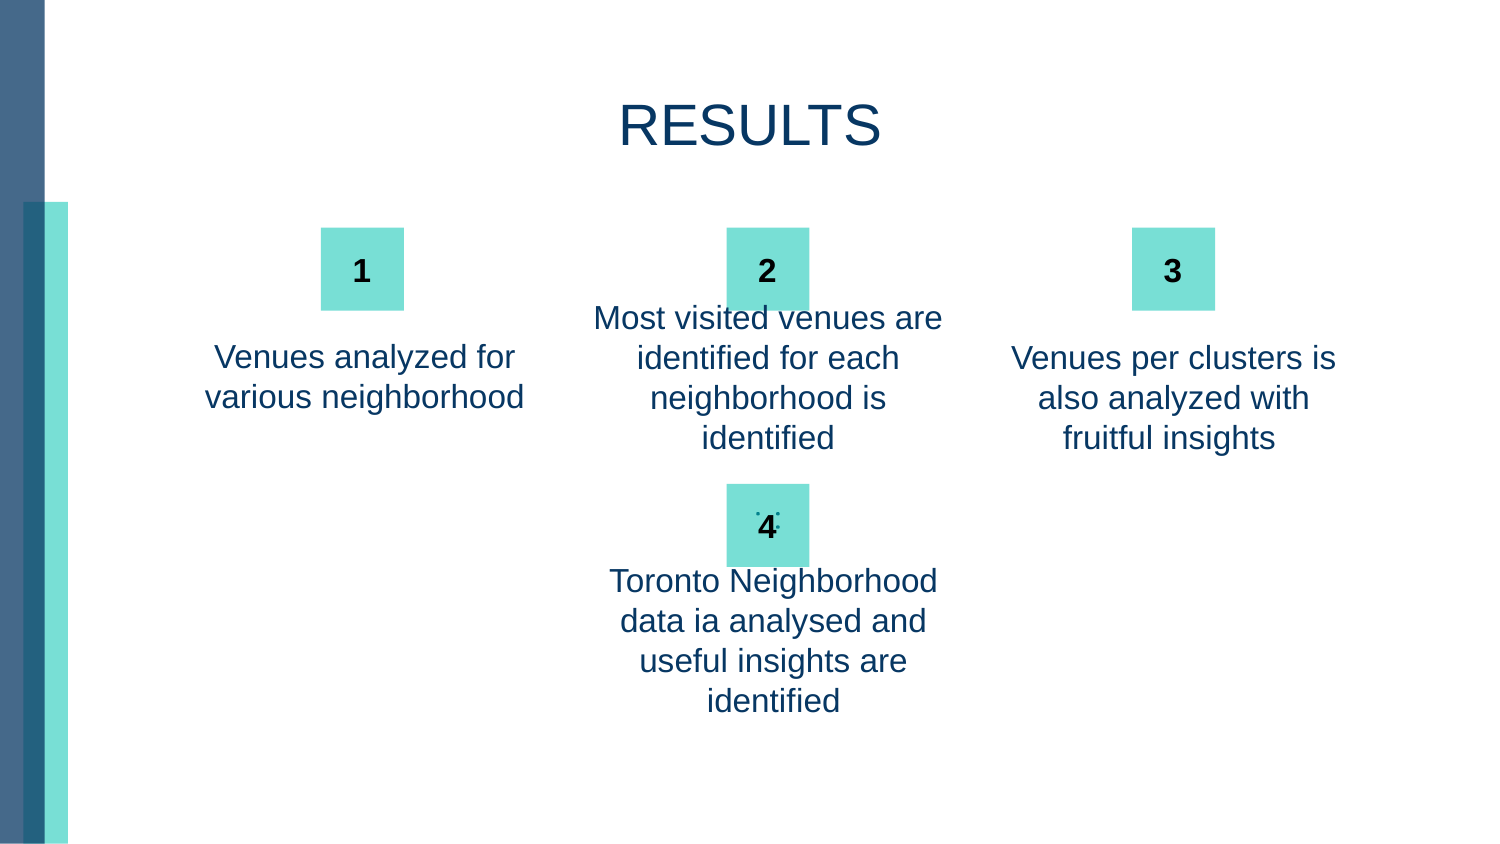

# RESULTS
  1
  2
  3

Venues analyzed for various neighborhood
Most visited venues are identified for each neighborhood is identified
Venues per clusters is also analyzed with fruitful insights
  4
Toronto Neighborhood data ia analysed and useful insights are identified